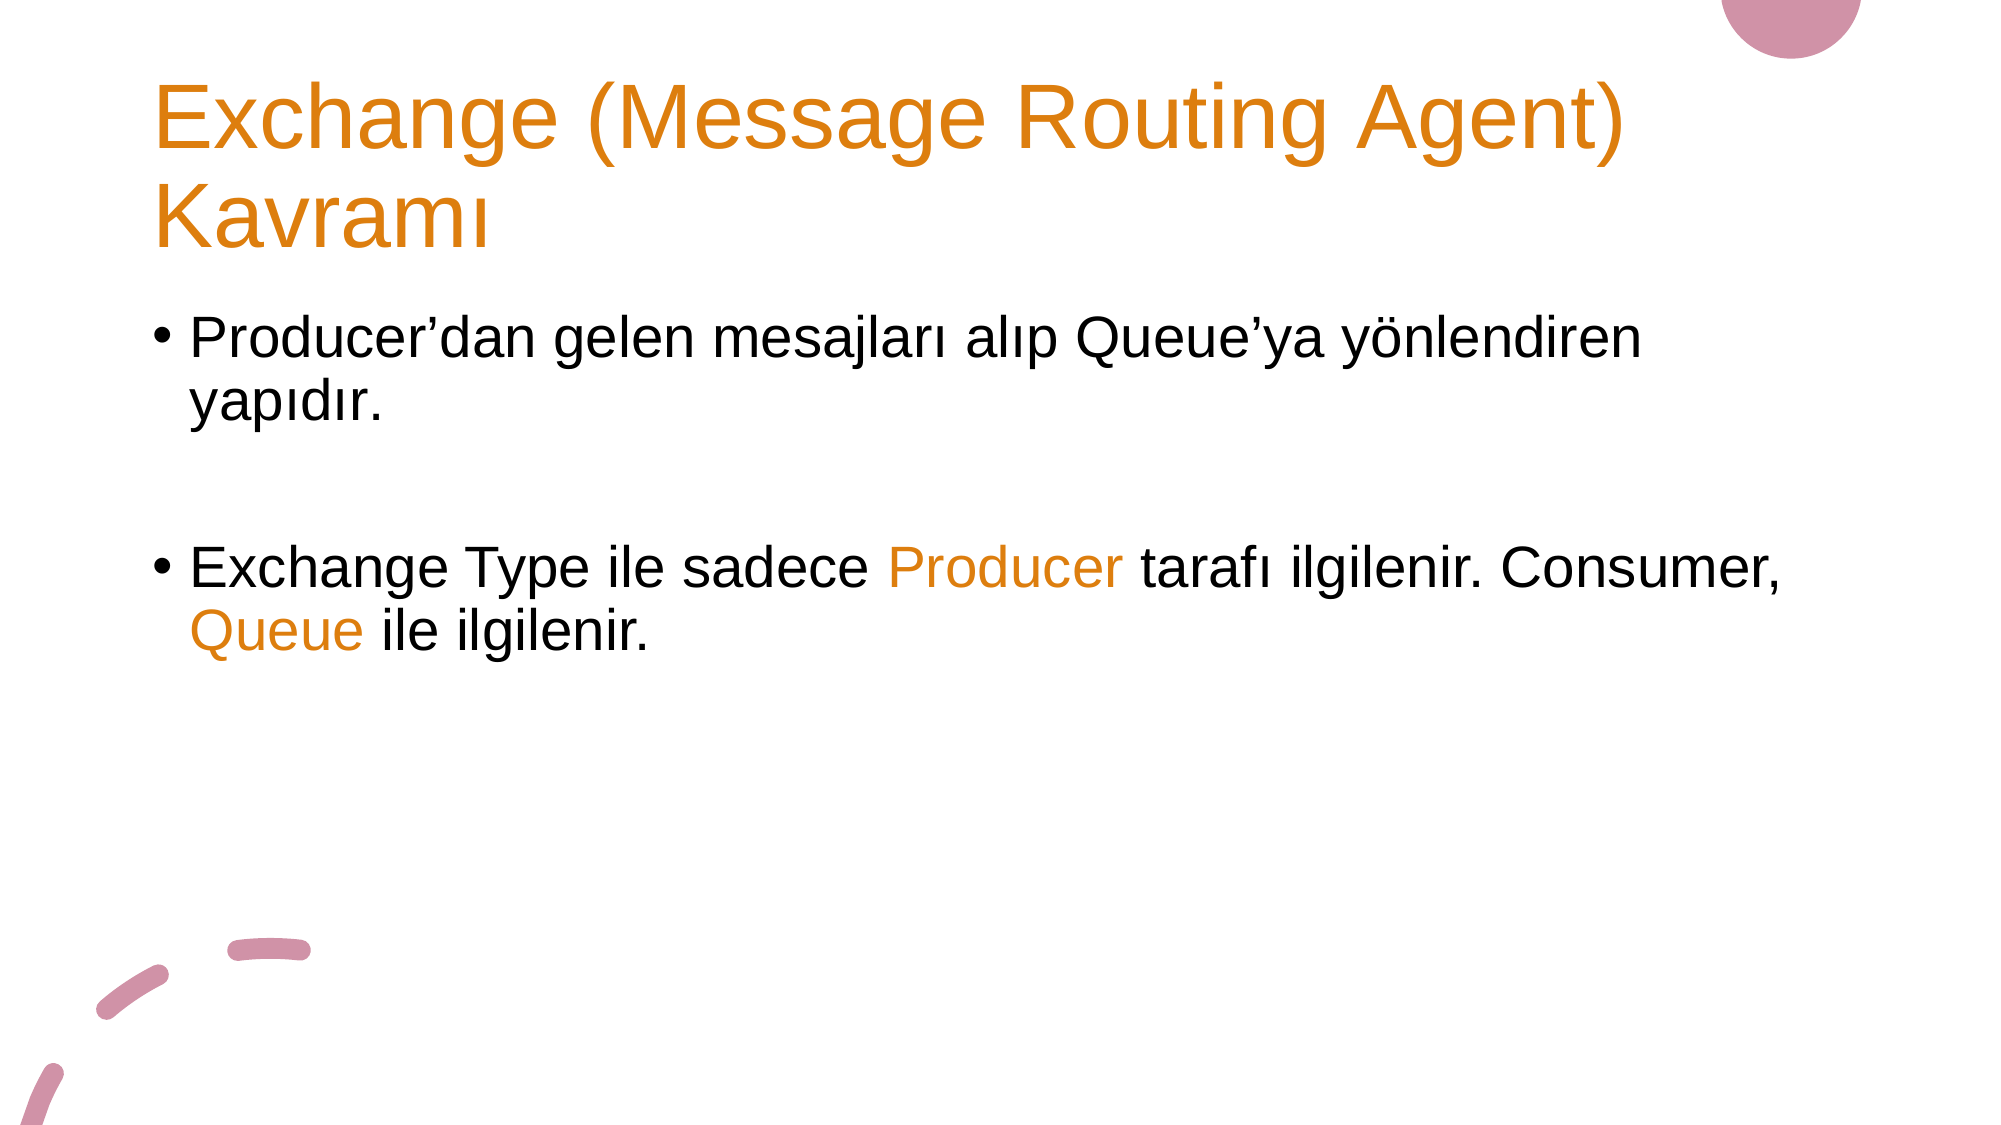

# Exchange (Message Routing Agent) Kavramı
Producer’dan gelen mesajları alıp Queue’ya yönlendiren yapıdır.

Exchange Type ile sadece Producer tarafı ilgilenir. Consumer, Queue ile ilgilenir.